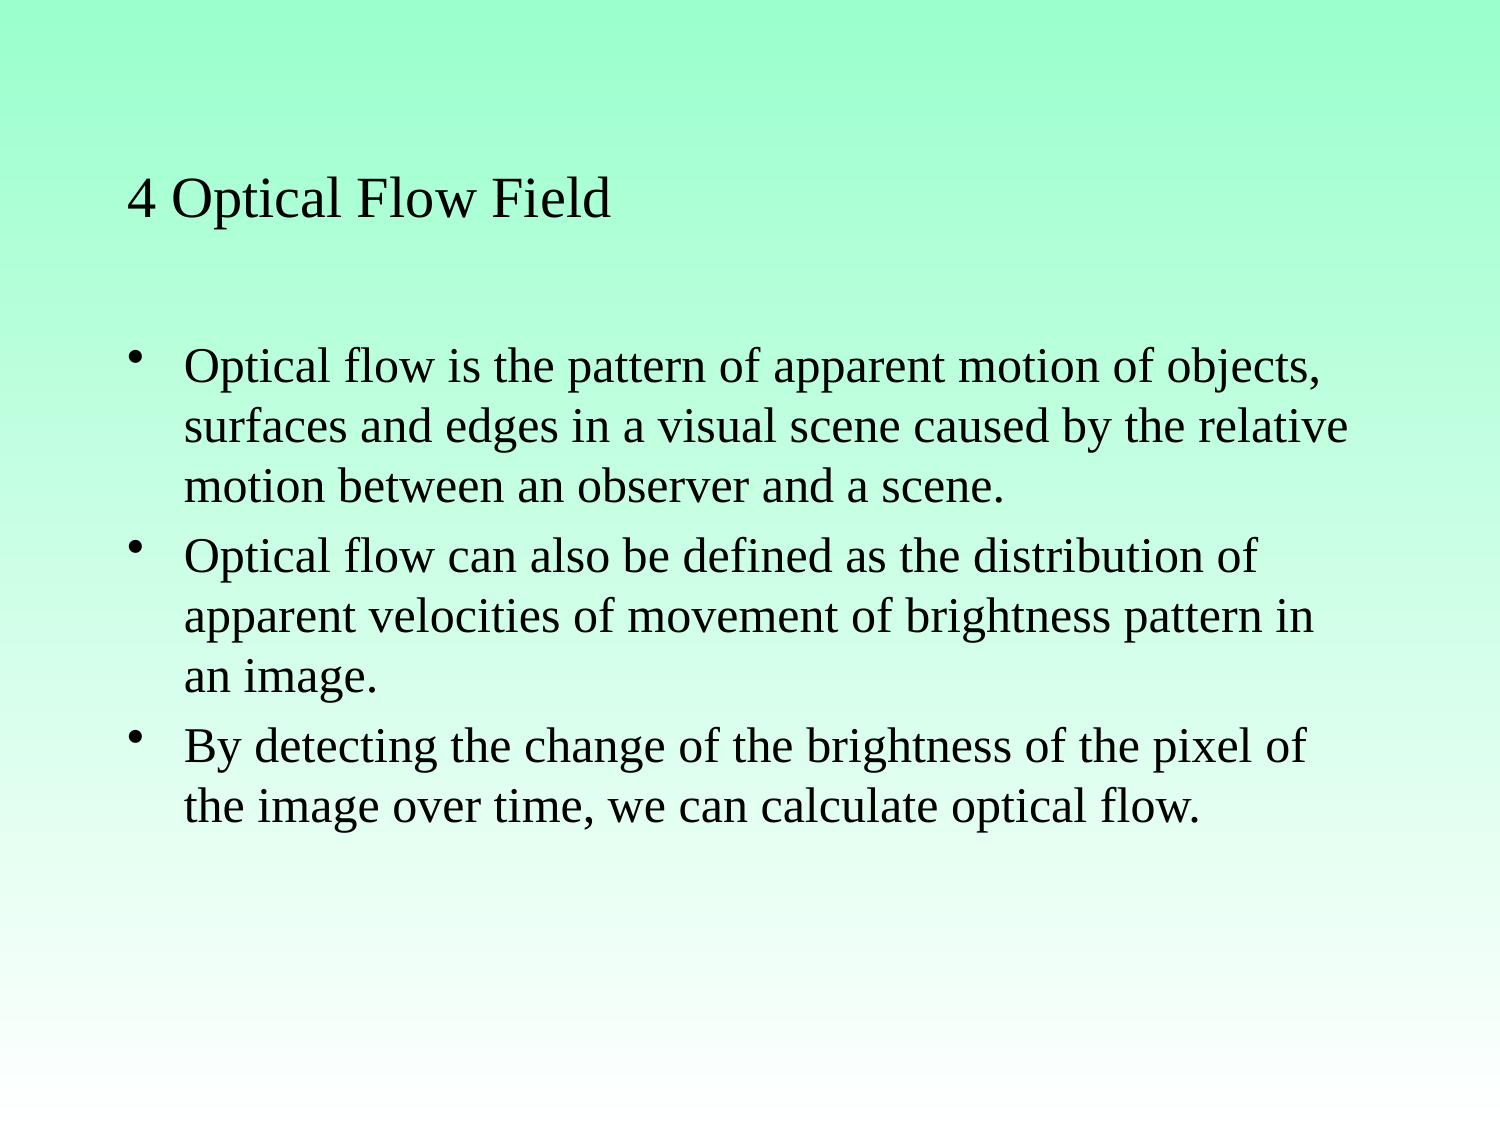

# 4 Optical Flow Field
Optical flow is the pattern of apparent motion of objects, surfaces and edges in a visual scene caused by the relative motion between an observer and a scene.
Optical flow can also be defined as the distribution of apparent velocities of movement of brightness pattern in an image.
By detecting the change of the brightness of the pixel of the image over time, we can calculate optical flow.